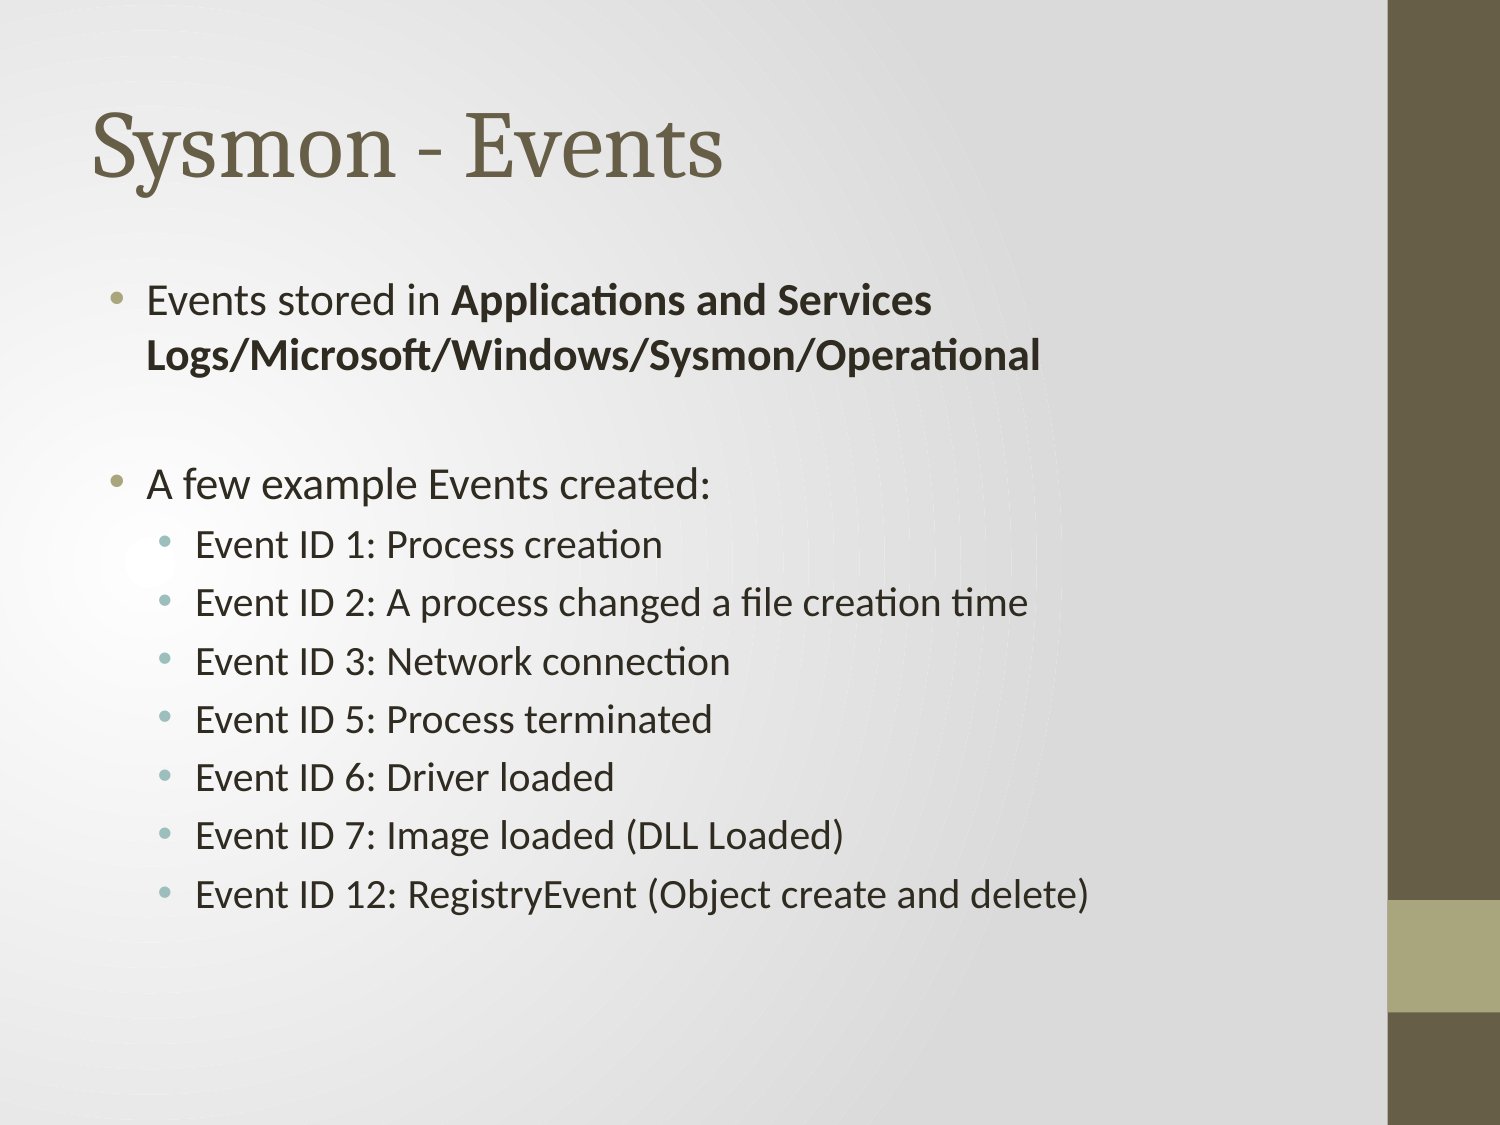

# Sysmon - Events
Events stored in Applications and Services Logs/Microsoft/Windows/Sysmon/Operational

A few example Events created:
Event ID 1: Process creation
Event ID 2: A process changed a file creation time
Event ID 3: Network connection
Event ID 5: Process terminated
Event ID 6: Driver loaded
Event ID 7: Image loaded (DLL Loaded)
Event ID 12: RegistryEvent (Object create and delete)